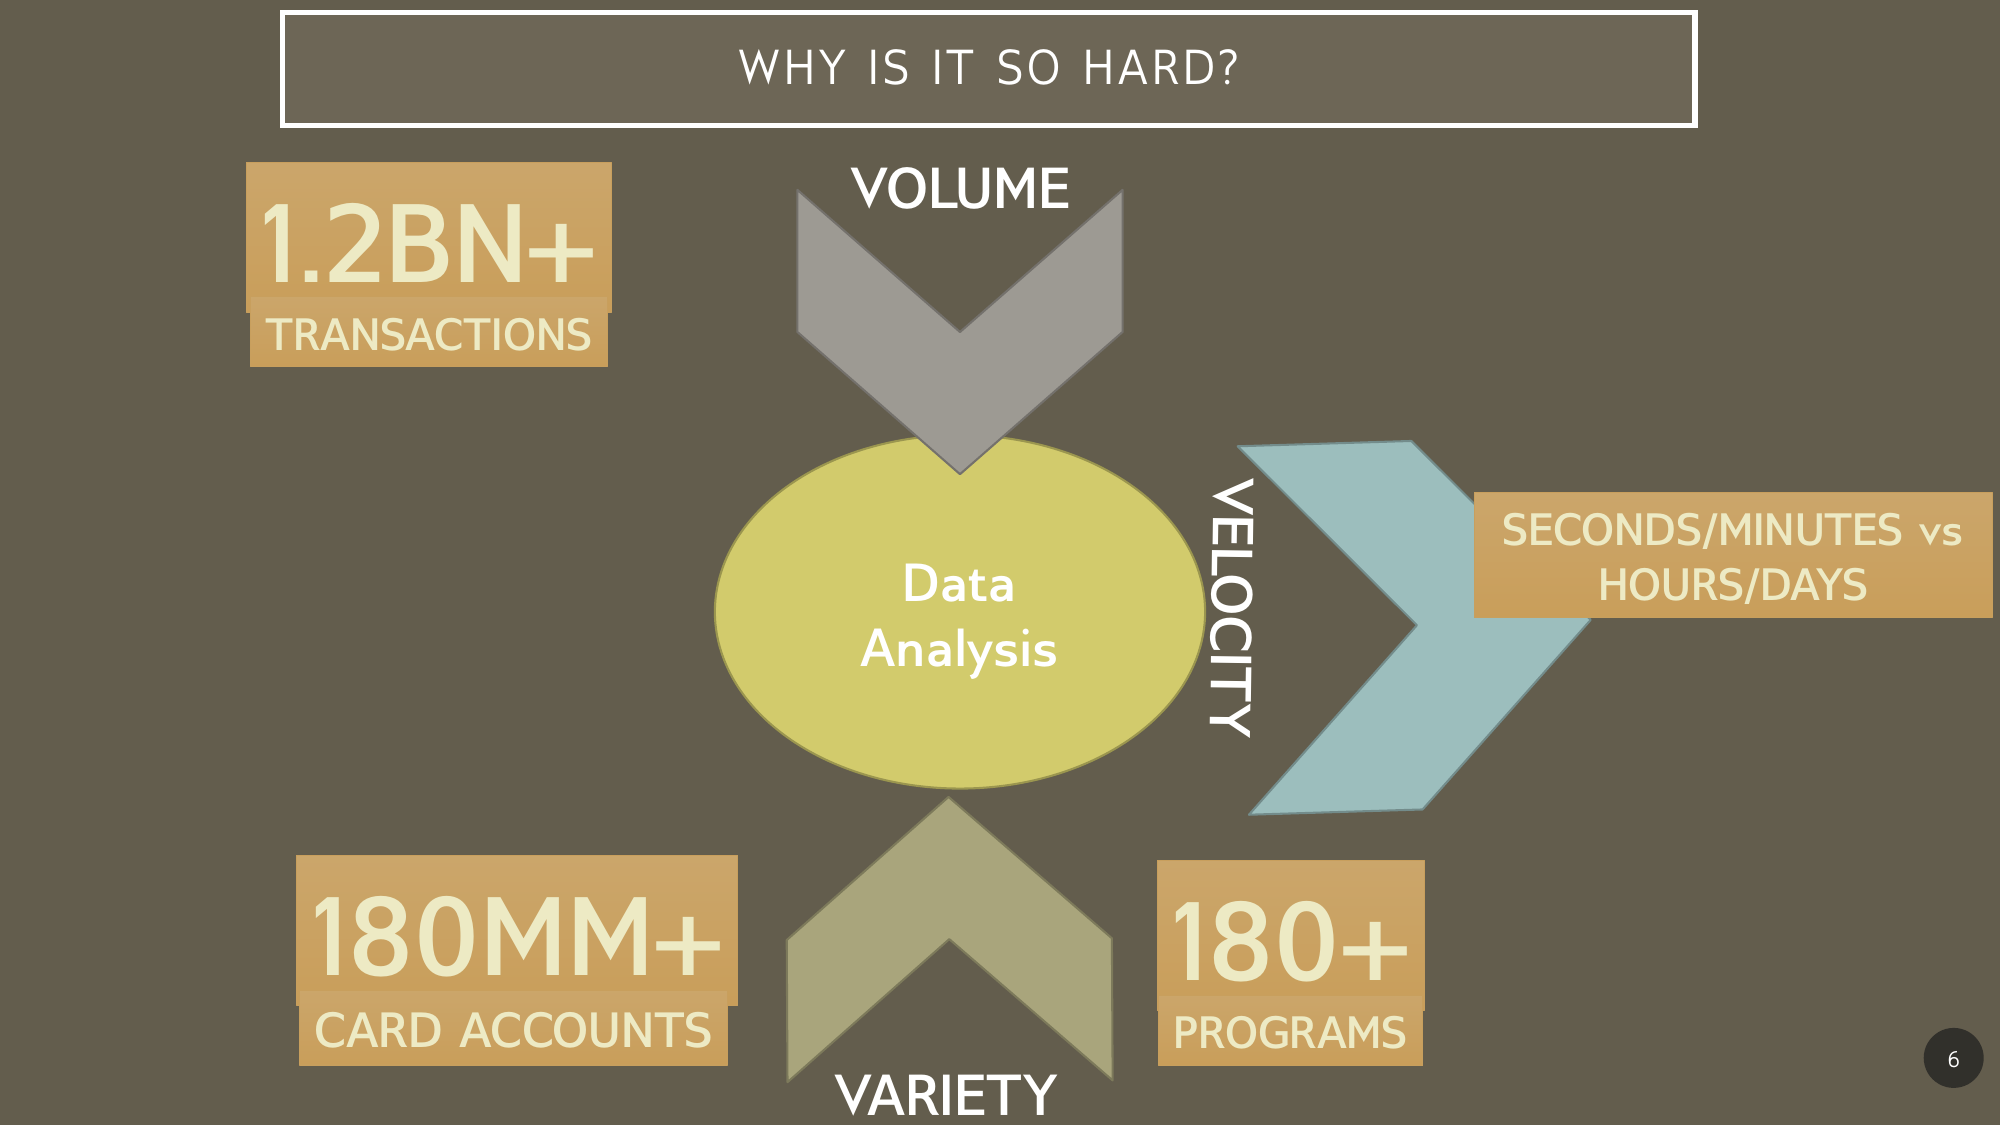

# WHY IS IT SO HARD?
VOLUME

1.2BN+
TRANSACTIONS

VELOCITY
Data Analysis
SECONDS/MINUTES vs HOURS/DAYS

VARIETY
180MM+
CARD ACCOUNTS
180+
PROGRAMS
6